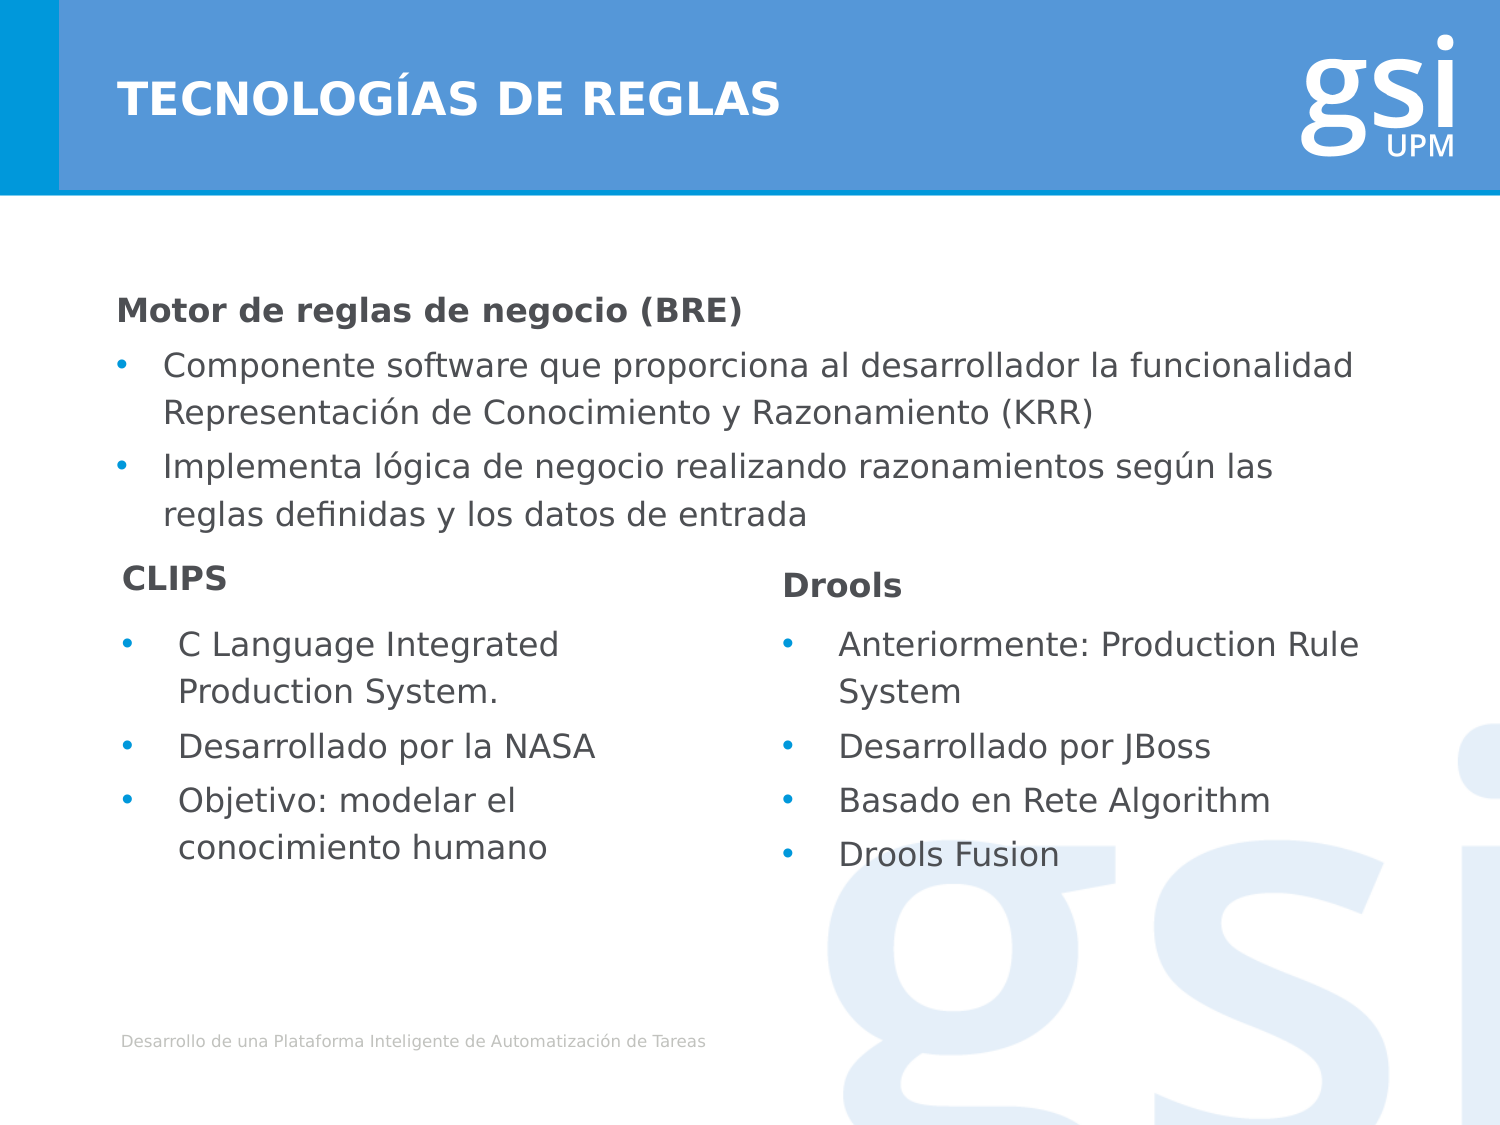

# TECNOLOGÍAS DE REGLAS
Motor de reglas de negocio (BRE)
Componente software que proporciona al desarrollador la funcionalidad Representación de Conocimiento y Razonamiento (KRR)
Implementa lógica de negocio realizando razonamientos según las reglas definidas y los datos de entrada

CLIPS
Drools
C Language Integrated Production System.
Desarrollado por la NASA
Objetivo: modelar el conocimiento humano

Anteriormente: Production Rule System
Desarrollado por JBoss
Basado en Rete Algorithm
Drools Fusion